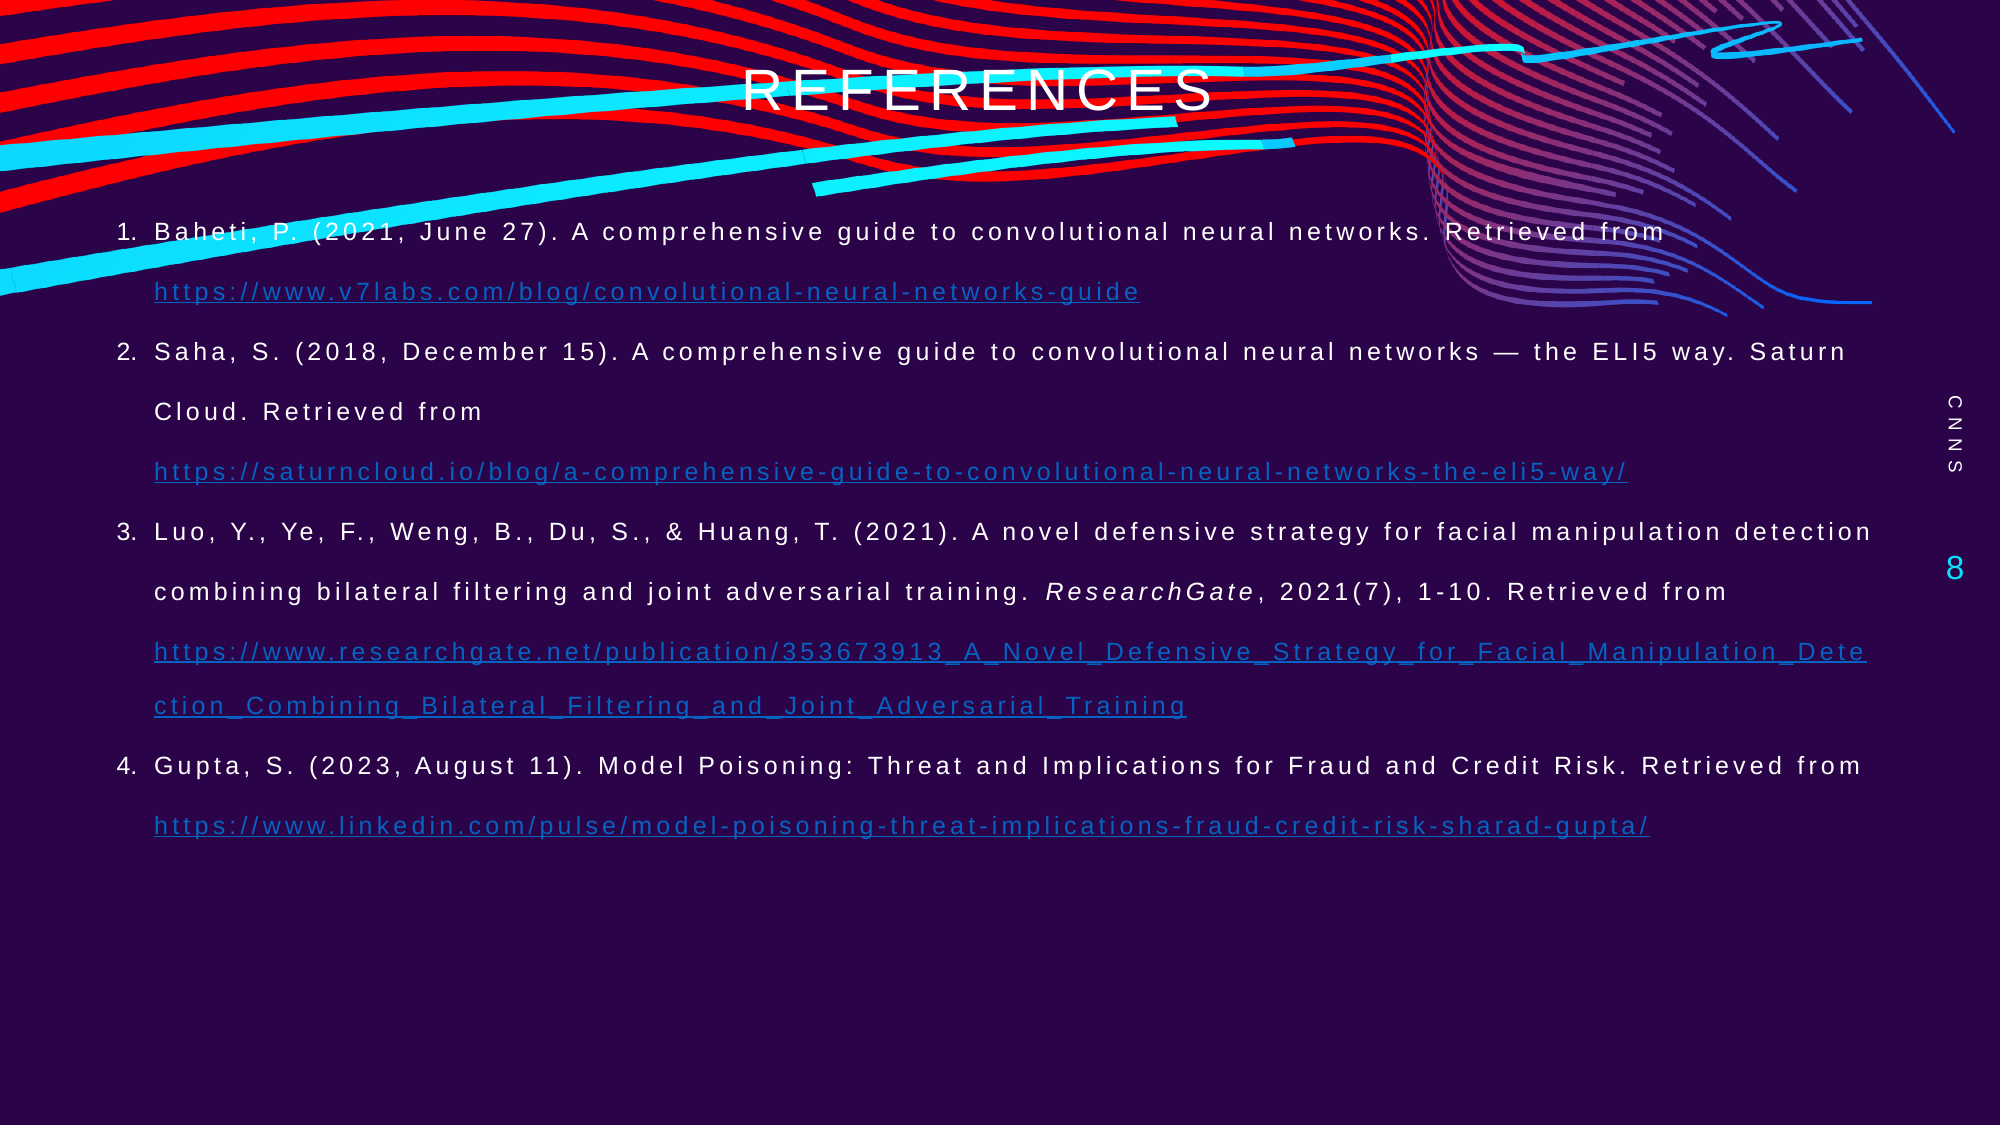

# References
Baheti, P. (2021, June 27). A comprehensive guide to convolutional neural networks. Retrieved from https://www.v7labs.com/blog/convolutional-neural-networks-guide
Saha, S. (2018, December 15). A comprehensive guide to convolutional neural networks — the ELI5 way. Saturn Cloud. Retrieved from https://saturncloud.io/blog/a-comprehensive-guide-to-convolutional-neural-networks-the-eli5-way/
Luo, Y., Ye, F., Weng, B., Du, S., & Huang, T. (2021). A novel defensive strategy for facial manipulation detection combining bilateral filtering and joint adversarial training. ResearchGate, 2021(7), 1-10. Retrieved from https://www.researchgate.net/publication/353673913_A_Novel_Defensive_Strategy_for_Facial_Manipulation_Detection_Combining_Bilateral_Filtering_and_Joint_Adversarial_Training
Gupta, S. (2023, August 11). Model Poisoning: Threat and Implications for Fraud and Credit Risk. Retrieved from https://www.linkedin.com/pulse/model-poisoning-threat-implications-fraud-credit-risk-sharad-gupta/

CNNs
8